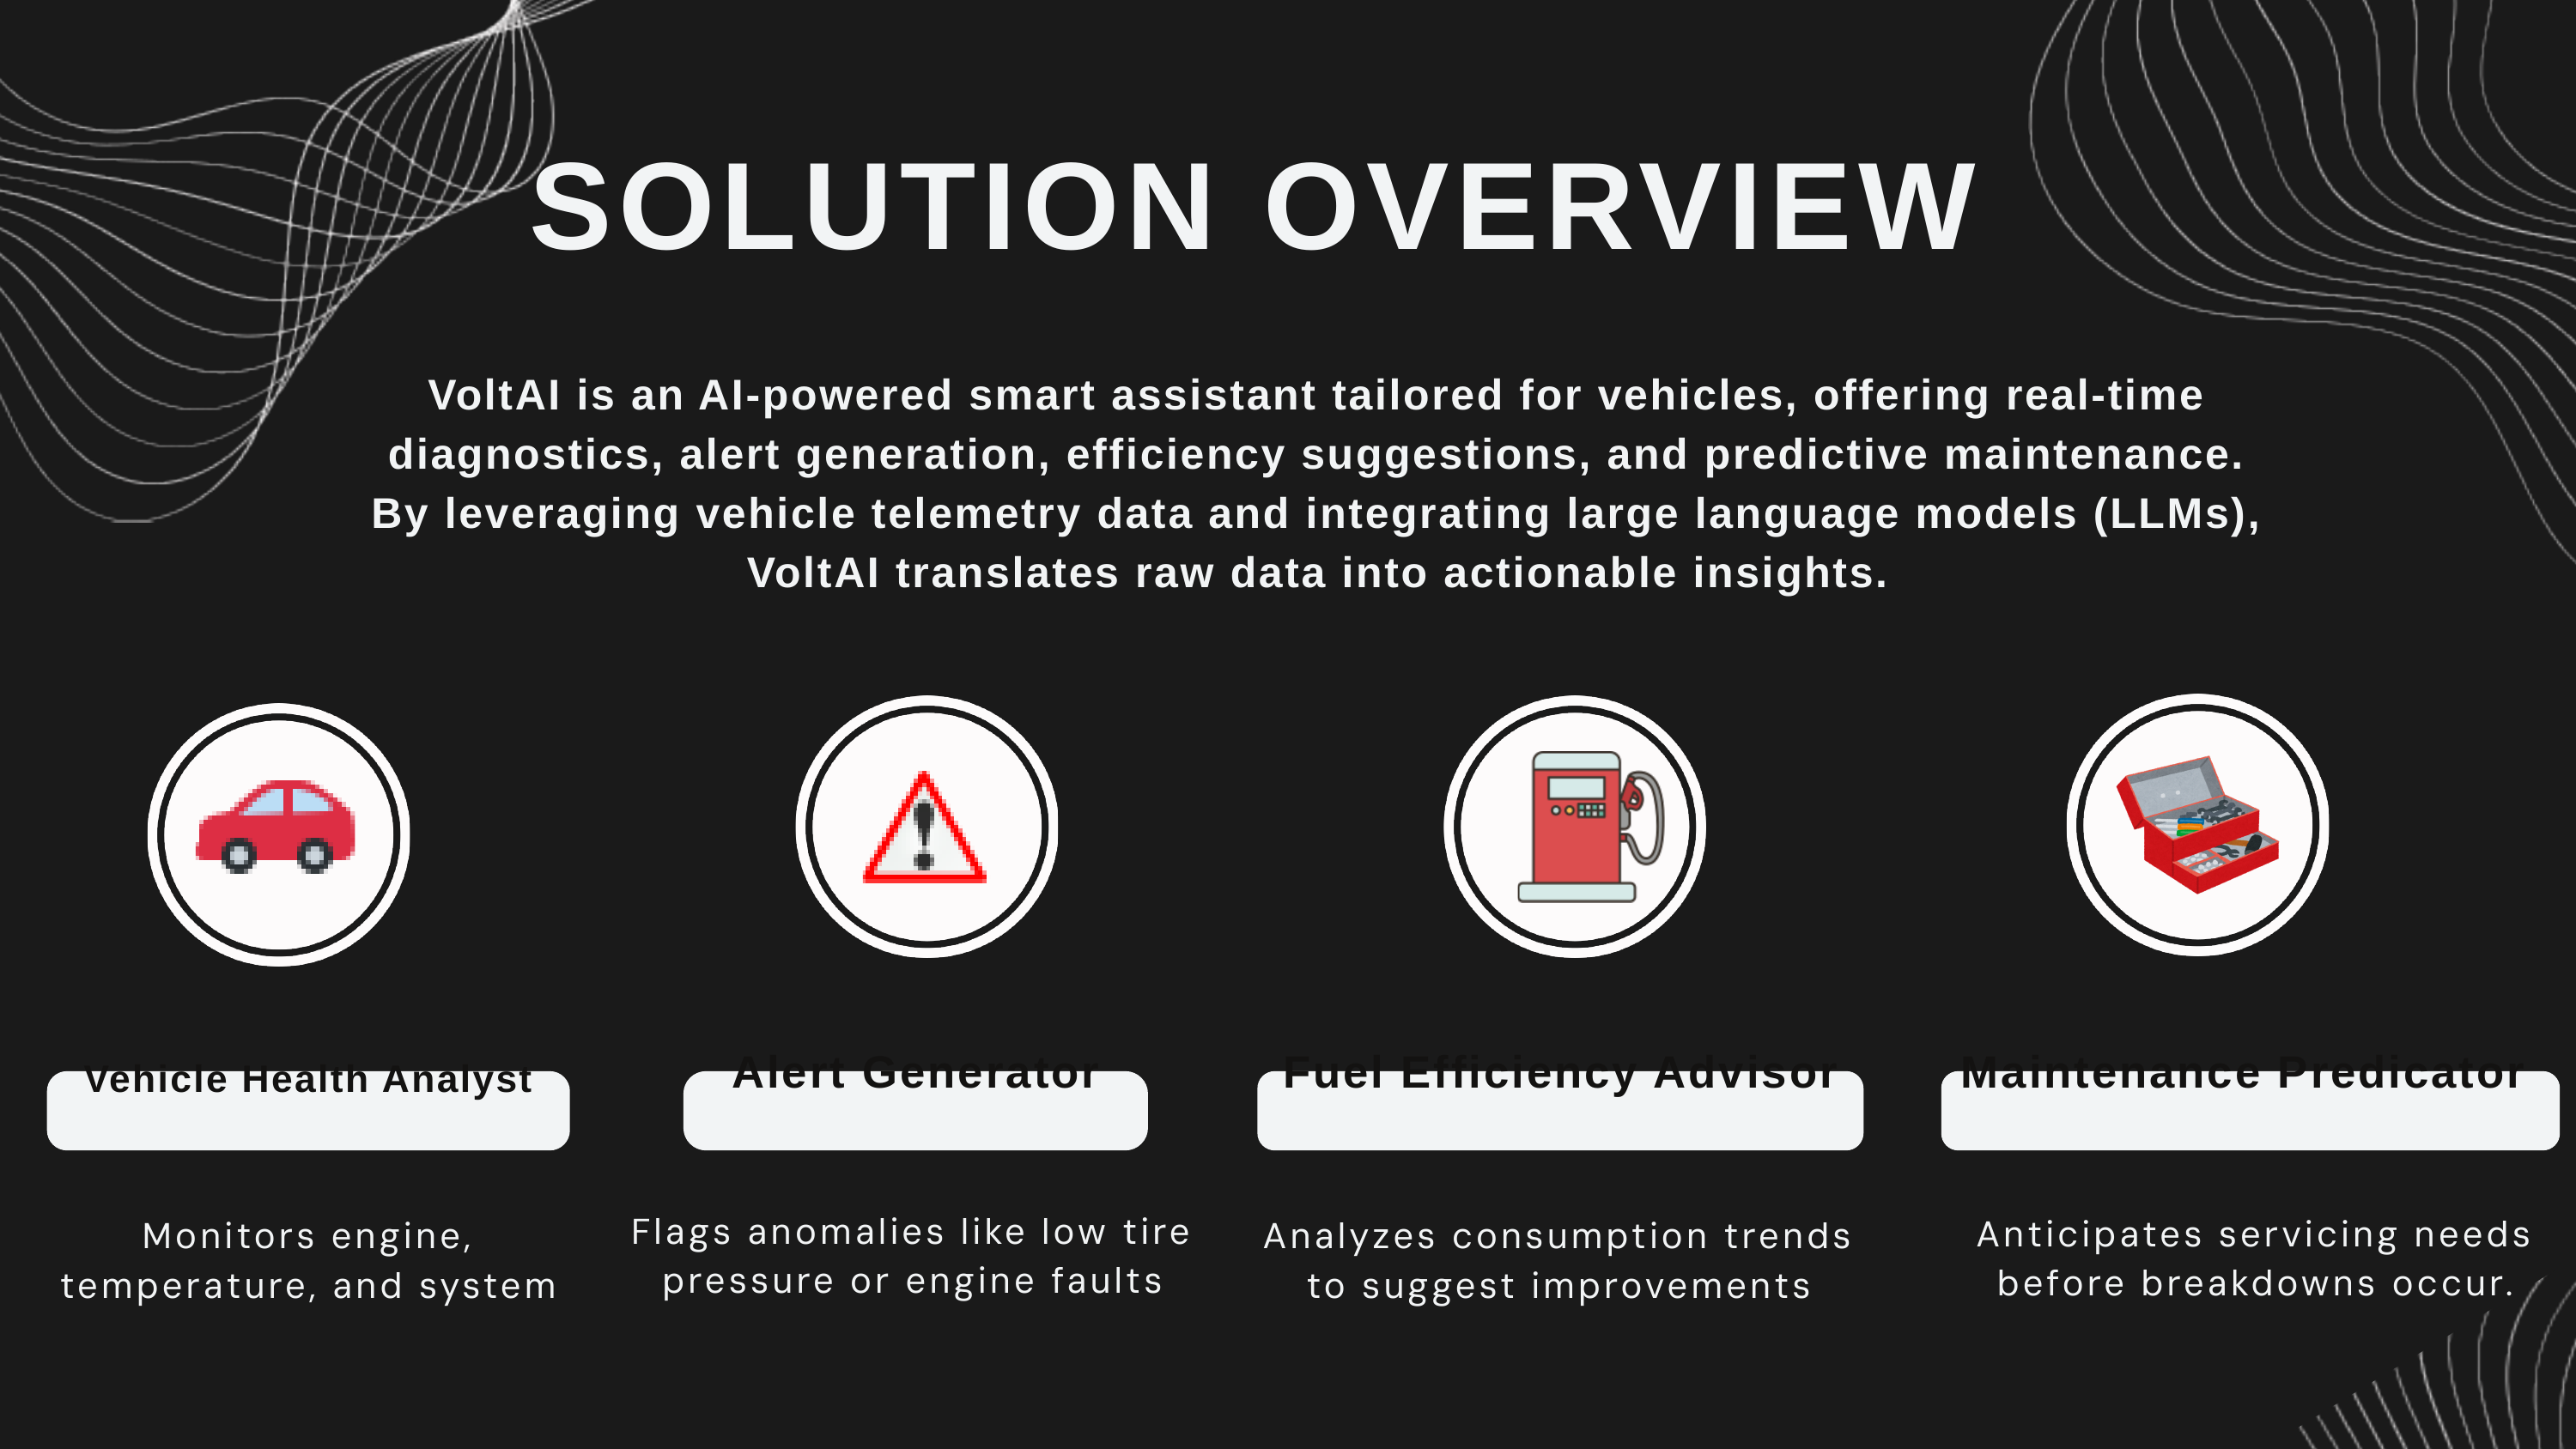

SOLUTION OVERVIEW
VoltAI is an AI-powered smart assistant tailored for vehicles, offering real-time diagnostics, alert generation, efficiency suggestions, and predictive maintenance. By leveraging vehicle telemetry data and integrating large language models (LLMs), VoltAI translates raw data into actionable insights.

Vehicle Health Analyst

Alert Generator

Fuel Efficiency Advisor

Maintenance Predicator
Flags anomalies like low tire pressure or engine faults
Anticipates servicing needs before breakdowns occur.
Monitors engine, temperature, and system
Analyzes consumption trends to suggest improvements